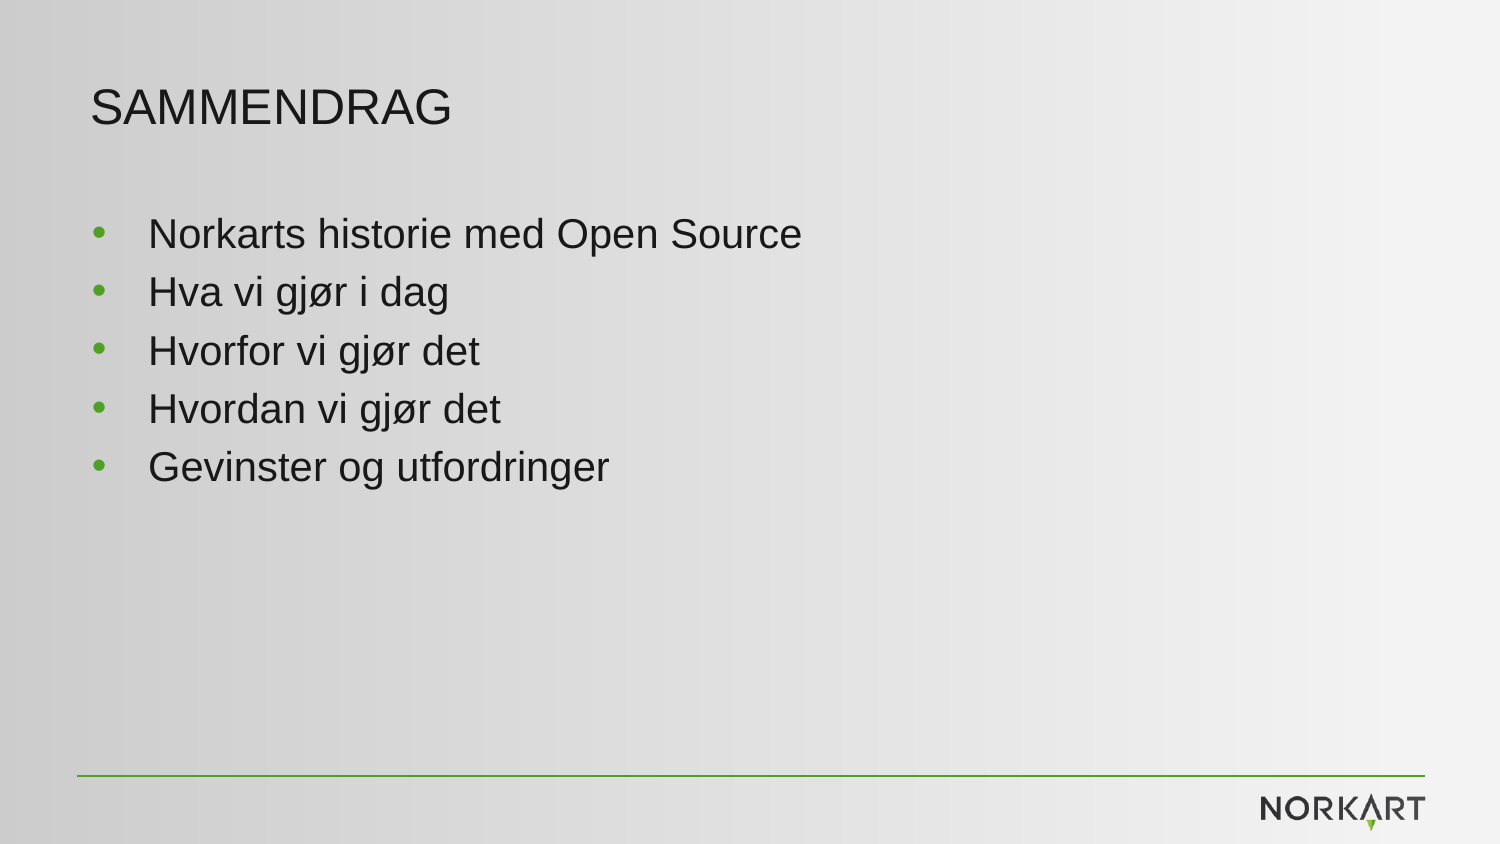

# Sammendrag
Norkarts historie med Open Source
Hva vi gjør i dag
Hvorfor vi gjør det
Hvordan vi gjør det
Gevinster og utfordringer